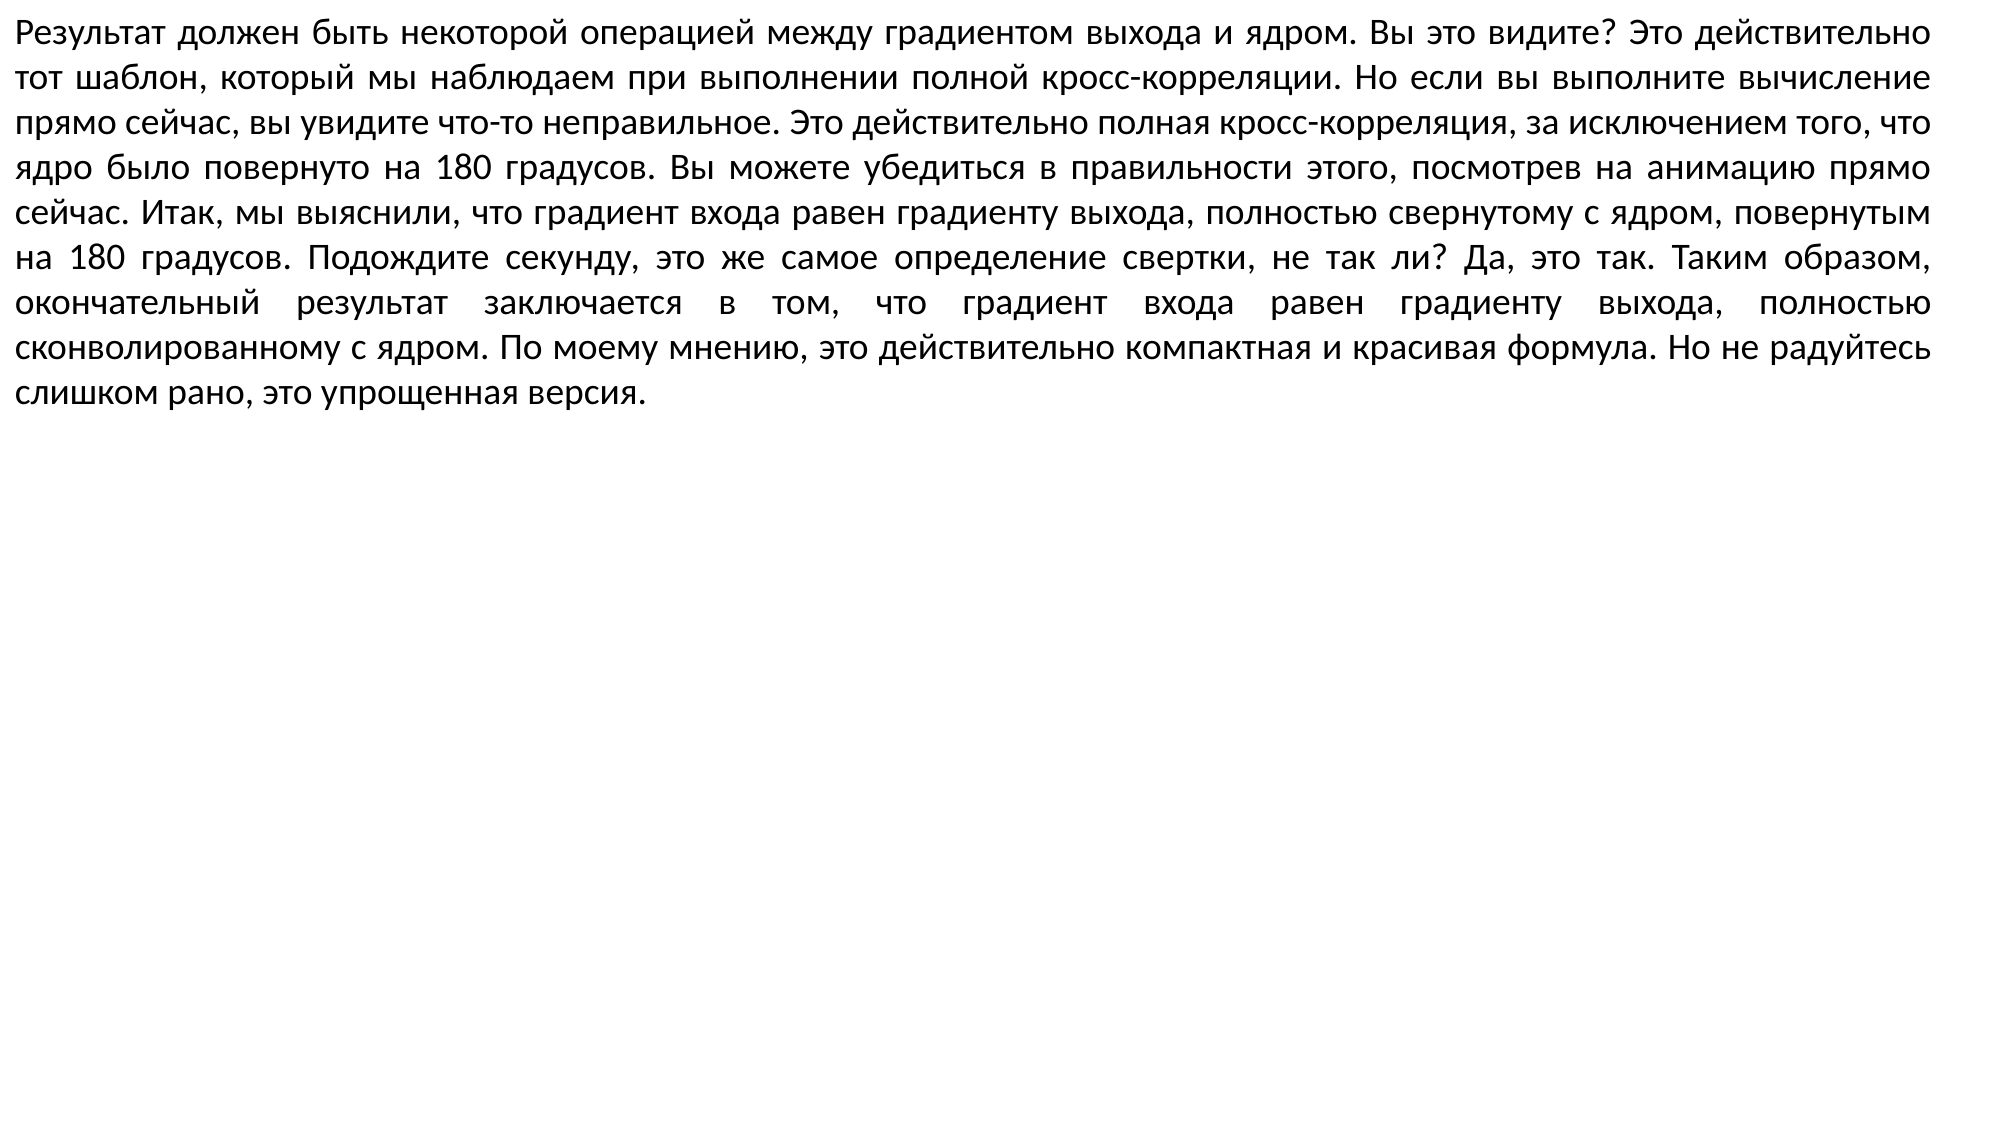

Результат должен быть некоторой операцией между градиентом выхода и ядром. Вы это видите? Это действительно тот шаблон, который мы наблюдаем при выполнении полной кросс-корреляции. Но если вы выполните вычисление прямо сейчас, вы увидите что-то неправильное. Это действительно полная кросс-корреляция, за исключением того, что ядро было повернуто на 180 градусов. Вы можете убедиться в правильности этого, посмотрев на анимацию прямо сейчас. Итак, мы выяснили, что градиент входа равен градиенту выхода, полностью свернутому с ядром, повернутым на 180 градусов. Подождите секунду, это же самое определение свертки, не так ли? Да, это так. Таким образом, окончательный результат заключается в том, что градиент входа равен градиенту выхода, полностью сконволированному с ядром. По моему мнению, это действительно компактная и красивая формула. Но не радуйтесь слишком рано, это упрощенная версия.